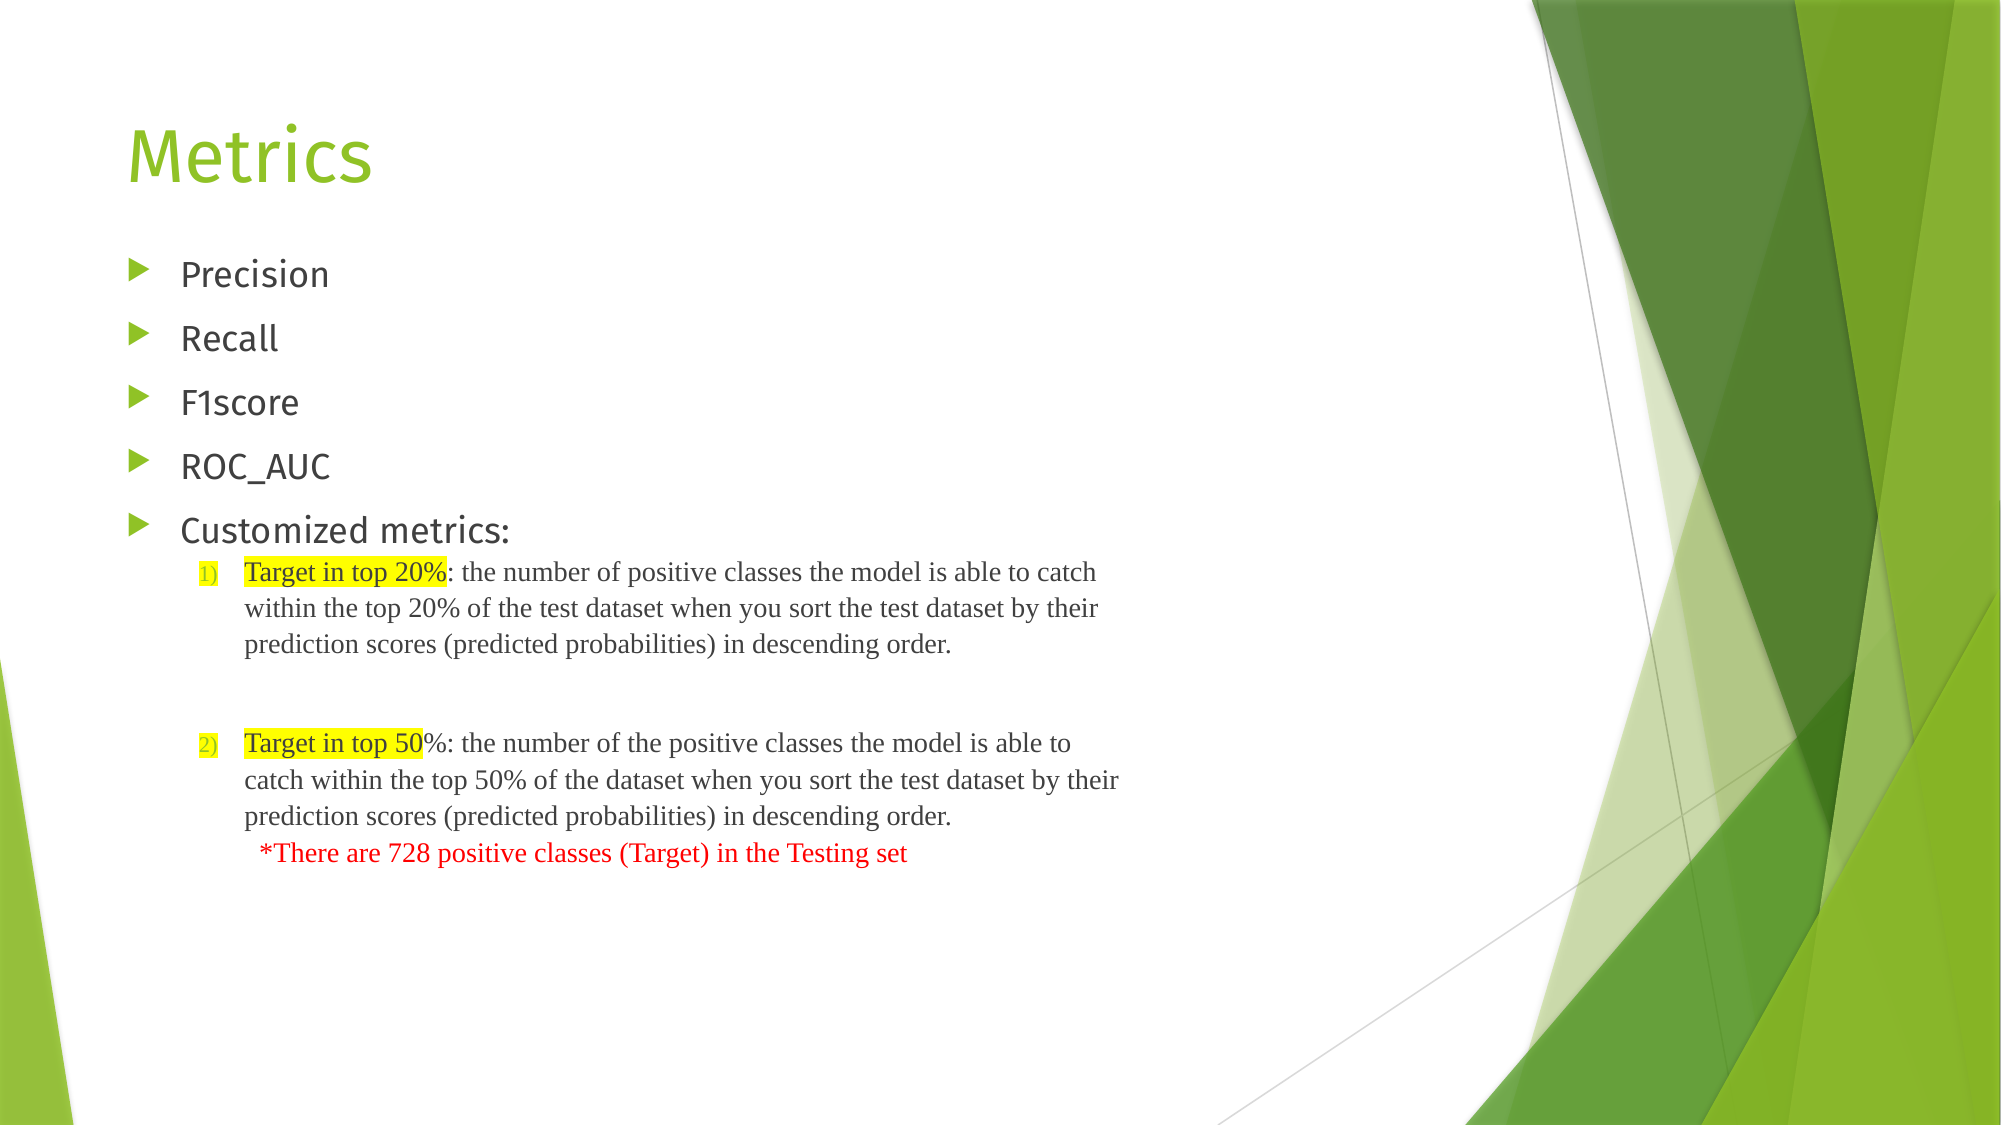

# Metrics
Precision
Recall
F1score
ROC_AUC
Customized metrics:
Target in top 20%: the number of positive classes the model is able to catch within the top 20% of the test dataset when you sort the test dataset by their prediction scores (predicted probabilities) in descending order.

Target in top 50%: the number of the positive classes the model is able to catch within the top 50% of the dataset when you sort the test dataset by their prediction scores (predicted probabilities) in descending order.
                   *There are 728 positive classes (Target) in the Testing set